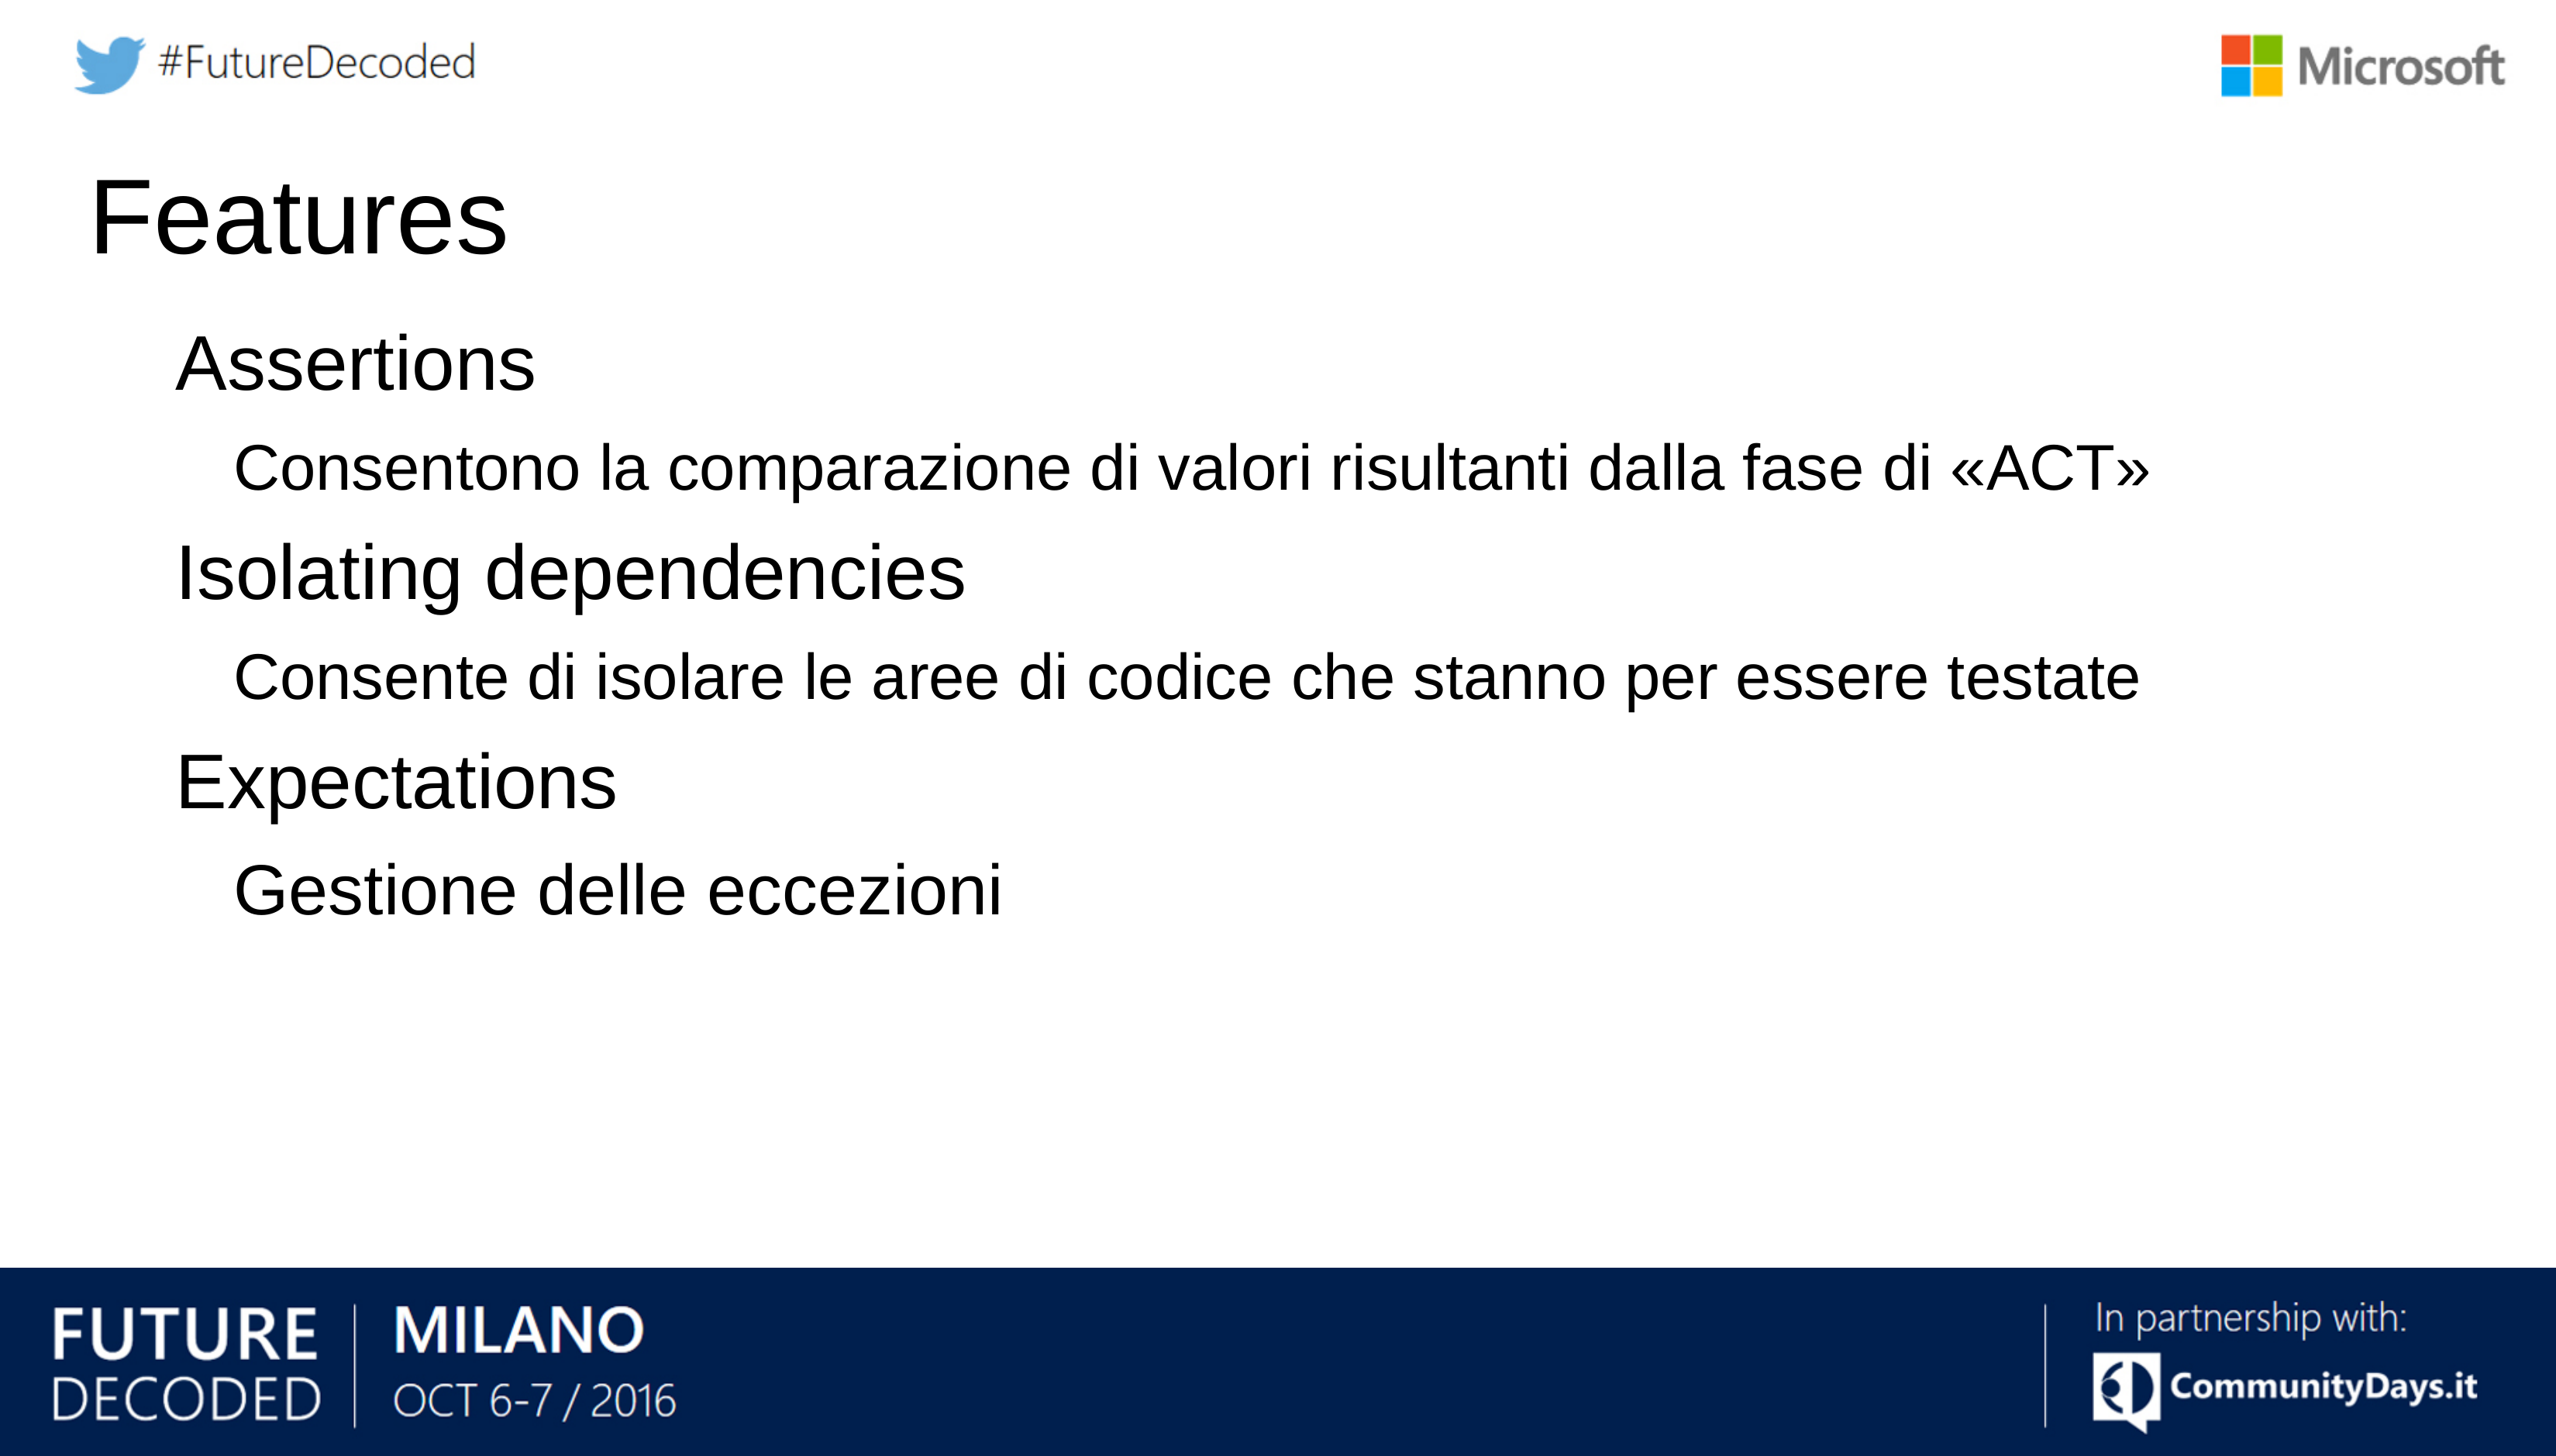

Features
Assertions
Consentono la comparazione di valori risultanti dalla fase di «ACT»
Isolating dependencies
Consente di isolare le aree di codice che stanno per essere testate
Expectations
Gestione delle eccezioni